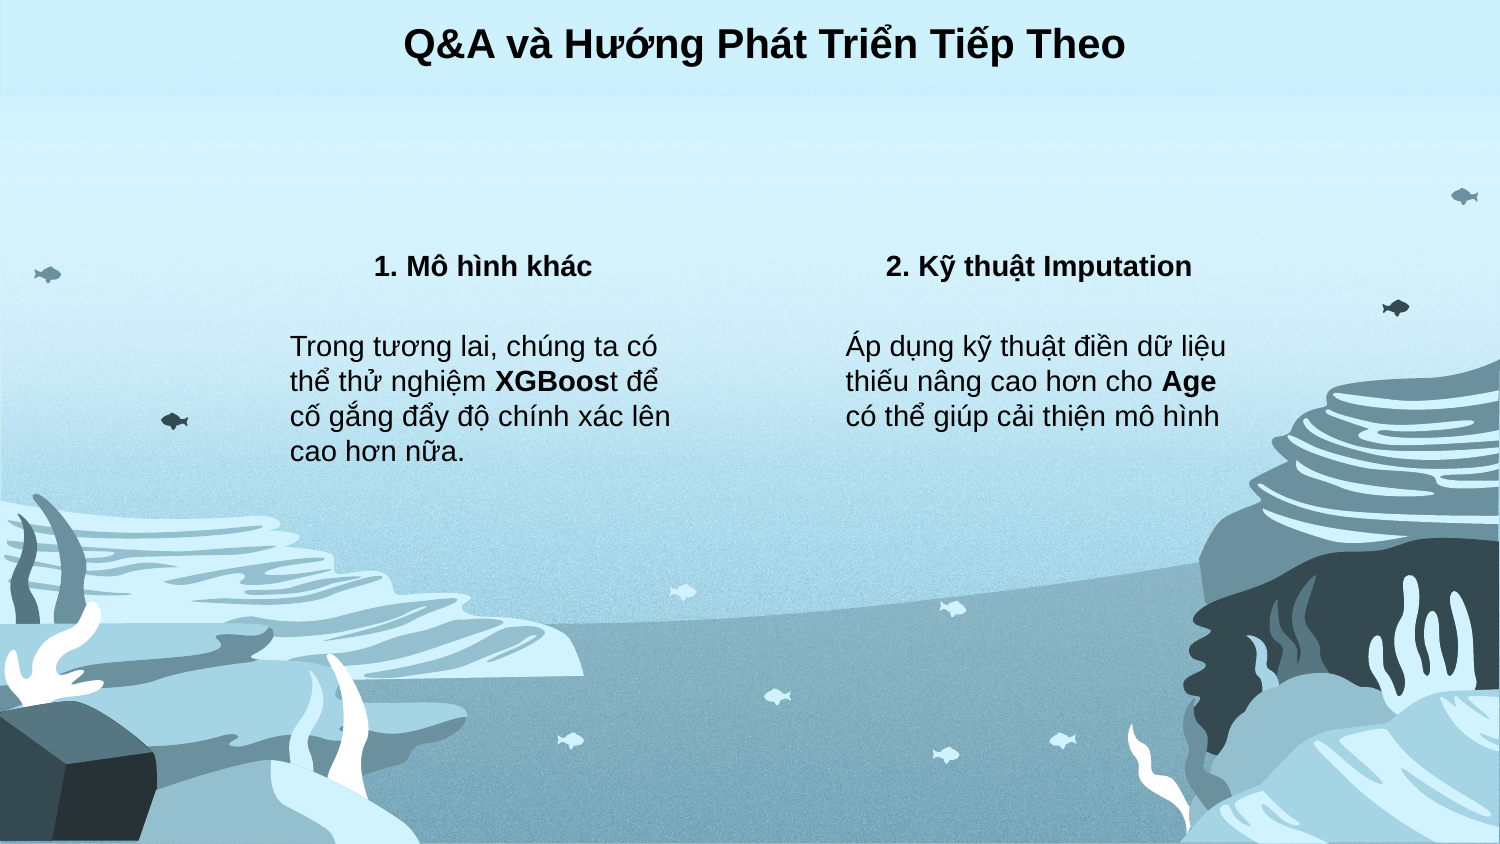

Q&A và Hướng Phát Triển Tiếp Theo
1. Mô hình khác
2. Kỹ thuật Imputation
Trong tương lai, chúng ta có thể thử nghiệm XGBoost để cố gắng đẩy độ chính xác lên cao hơn nữa.
Áp dụng kỹ thuật điền dữ liệu thiếu nâng cao hơn cho Age có thể giúp cải thiện mô hình